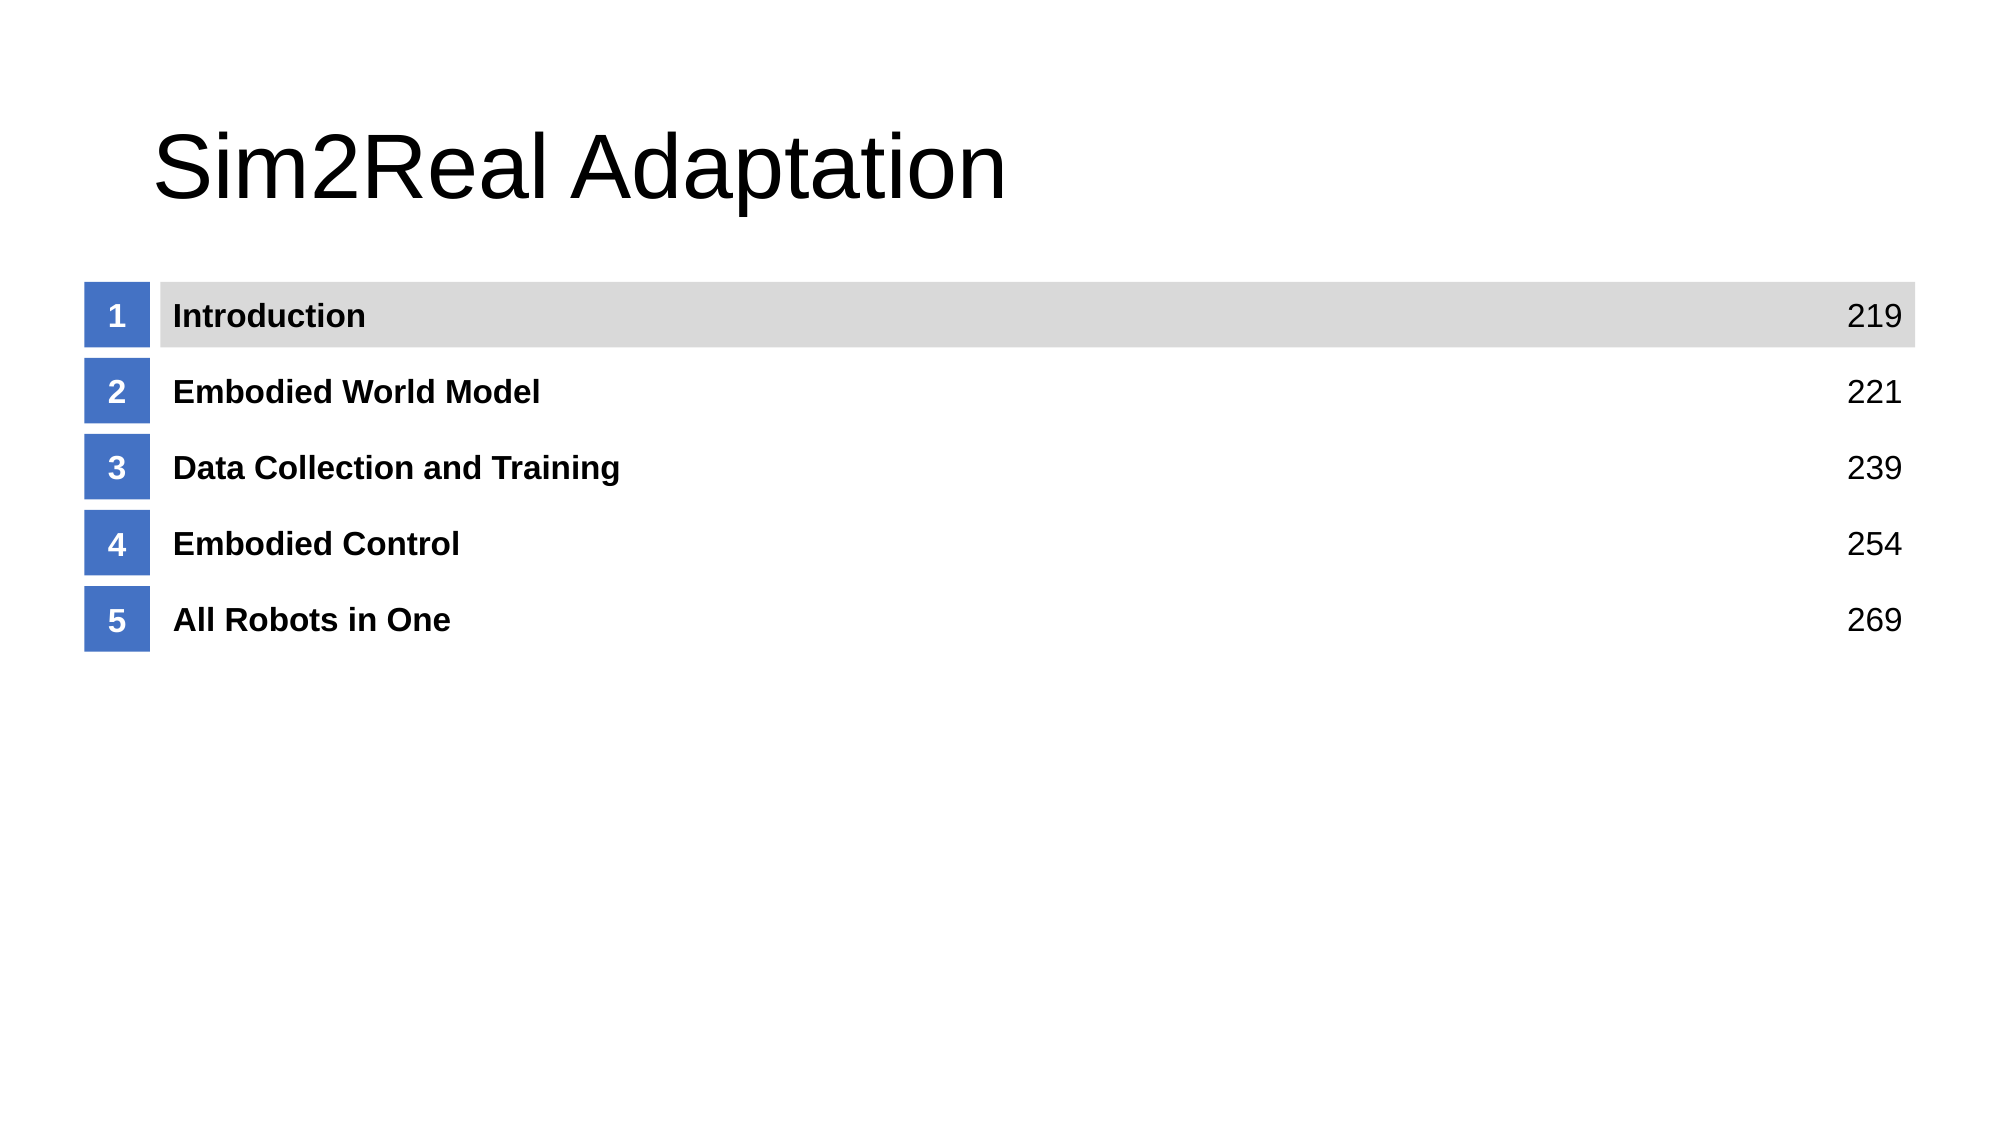

# Sim2Real Adaptation
1

Introduction
219
2
Embodied World Model
221
3
Data Collection and Training
239
4
Embodied Control
254
5
All Robots in One
269